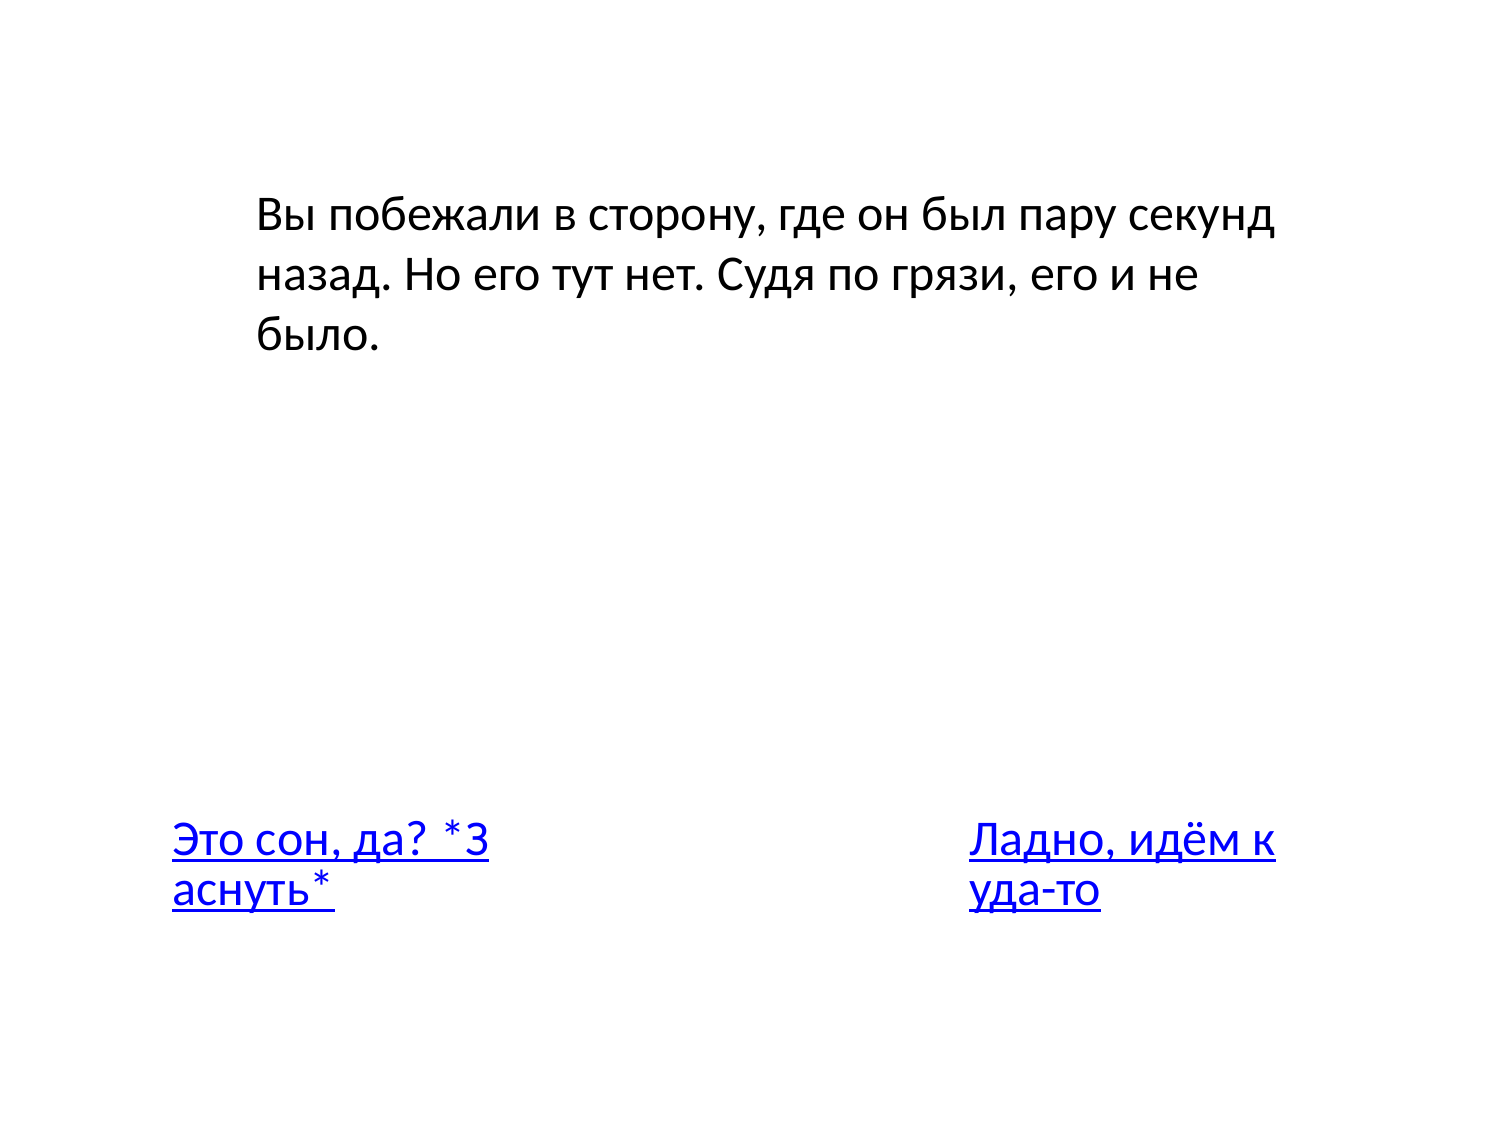

Вы побежали в сторону, где он был пару секунд назад. Но его тут нет. Судя по грязи, его и не было.
Это сон, да? *Заснуть*
Ладно, идём куда-то